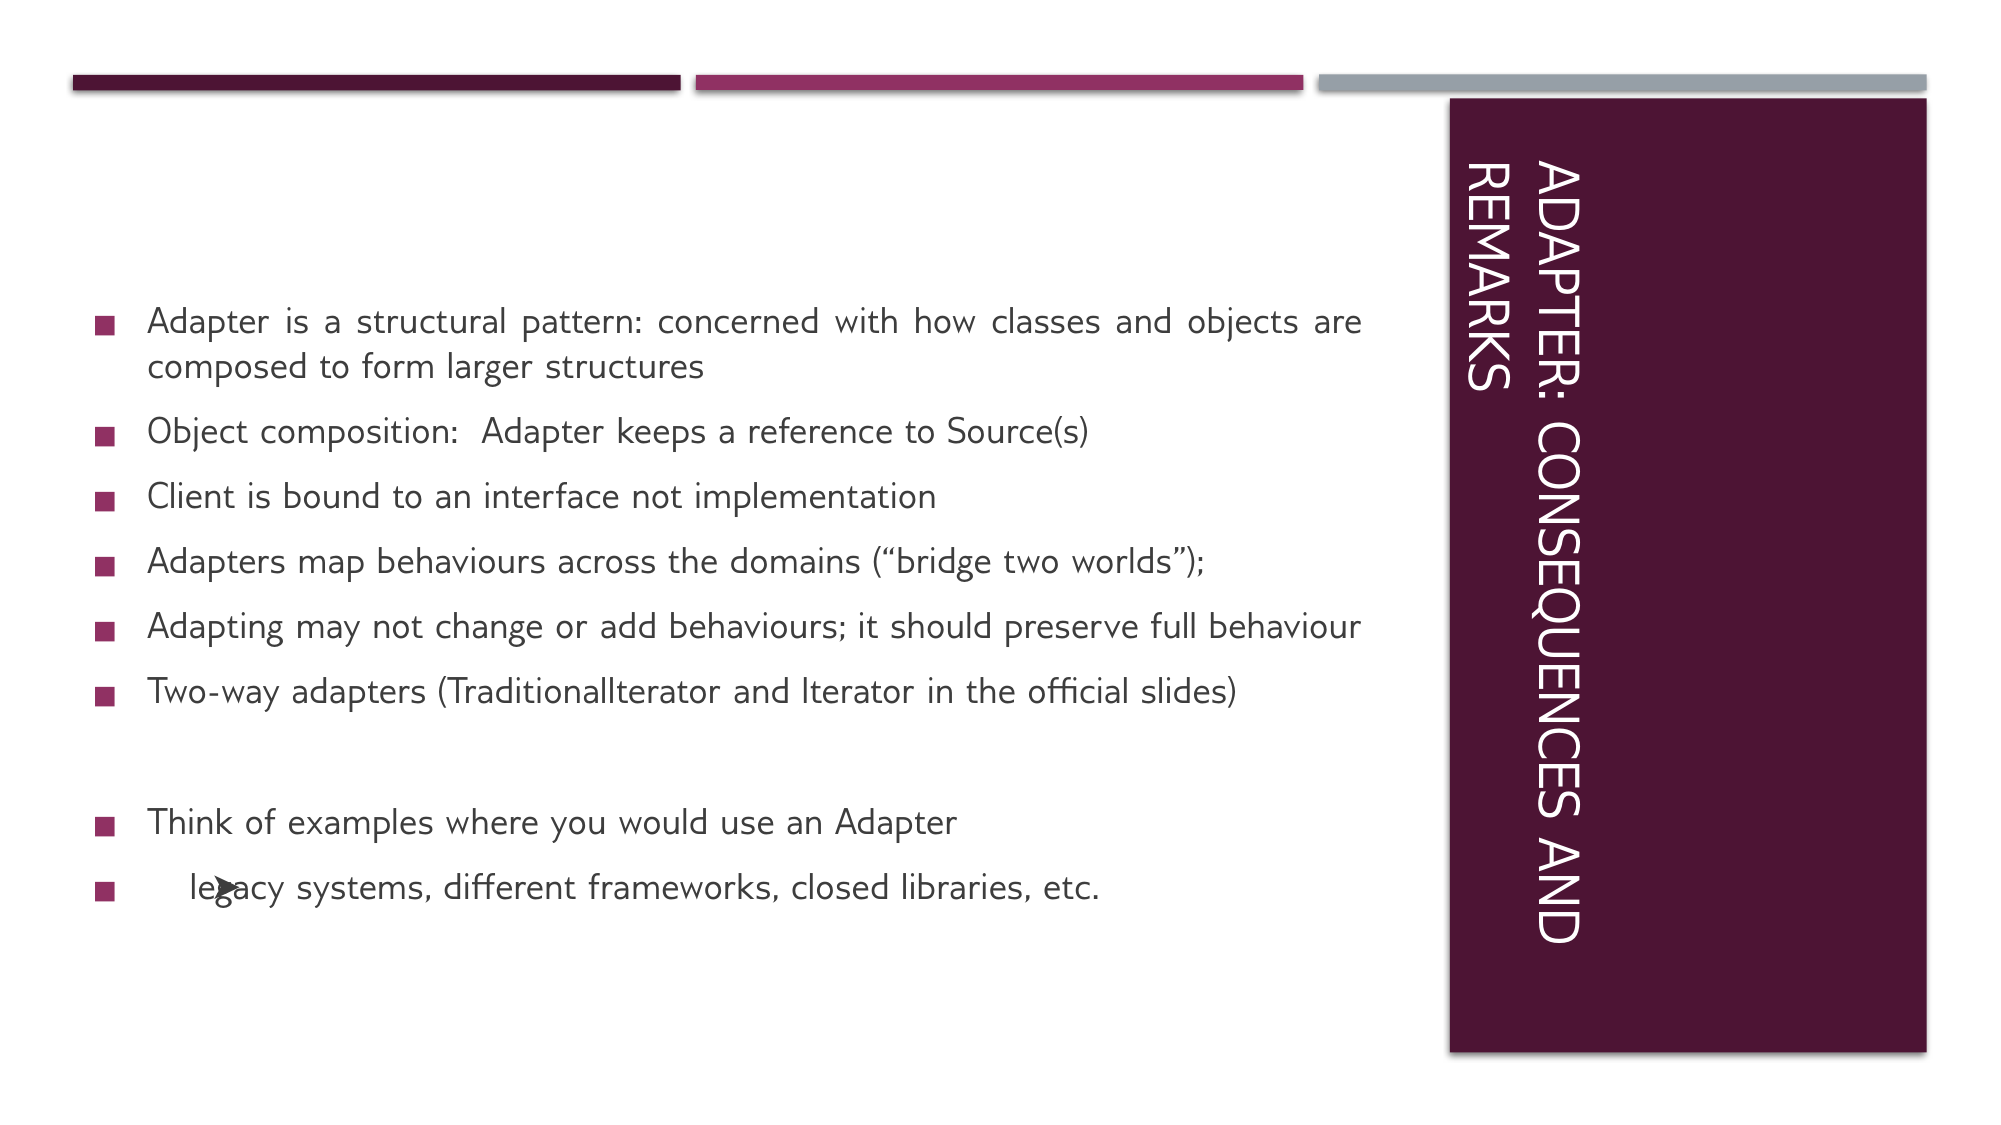

Adapter is a structural pattern: concerned with how classes and objects are composed to form larger structures
Object composition:  Adapter keeps a reference to Source(s)
Client is bound to an interface not implementation
Adapters map behaviours across the domains (“bridge two worlds”);
Adapting may not change or add behaviours; it should preserve full behaviour
Two-way adapters (TraditionalIterator and Iterator in the official slides)

Think of examples where you would use an Adapter
➤ legacy systems, different frameworks, closed libraries, etc.

# Adapter: consequences and remarks